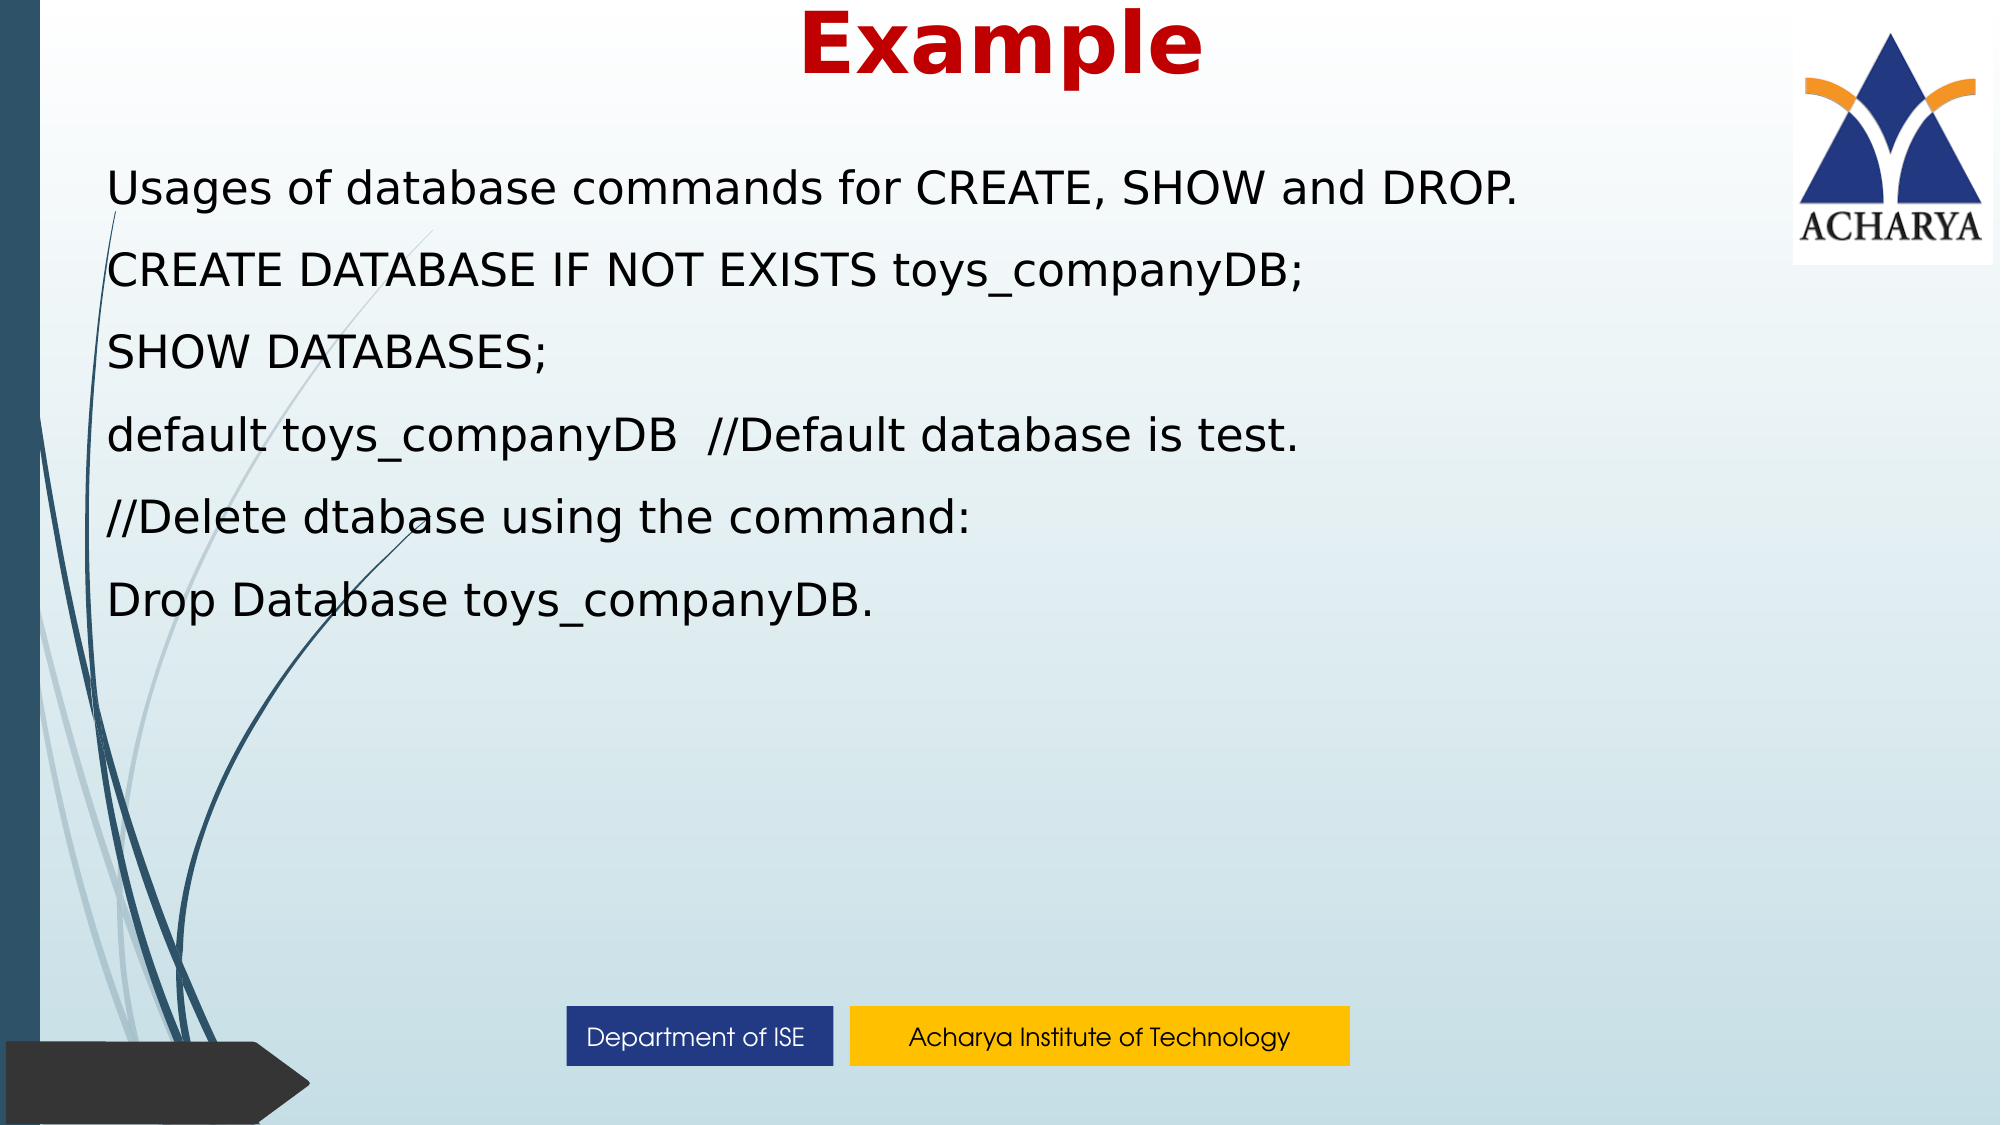

# Example
Usages of database commands for CREATE, SHOW and DROP.
CREATE DATABASE IF NOT EXISTS toys_companyDB;
SHOW DATABASES;
default toys_companyDB  //Default database is test.
//Delete dtabase using the command:
Drop Database toys_companyDB.